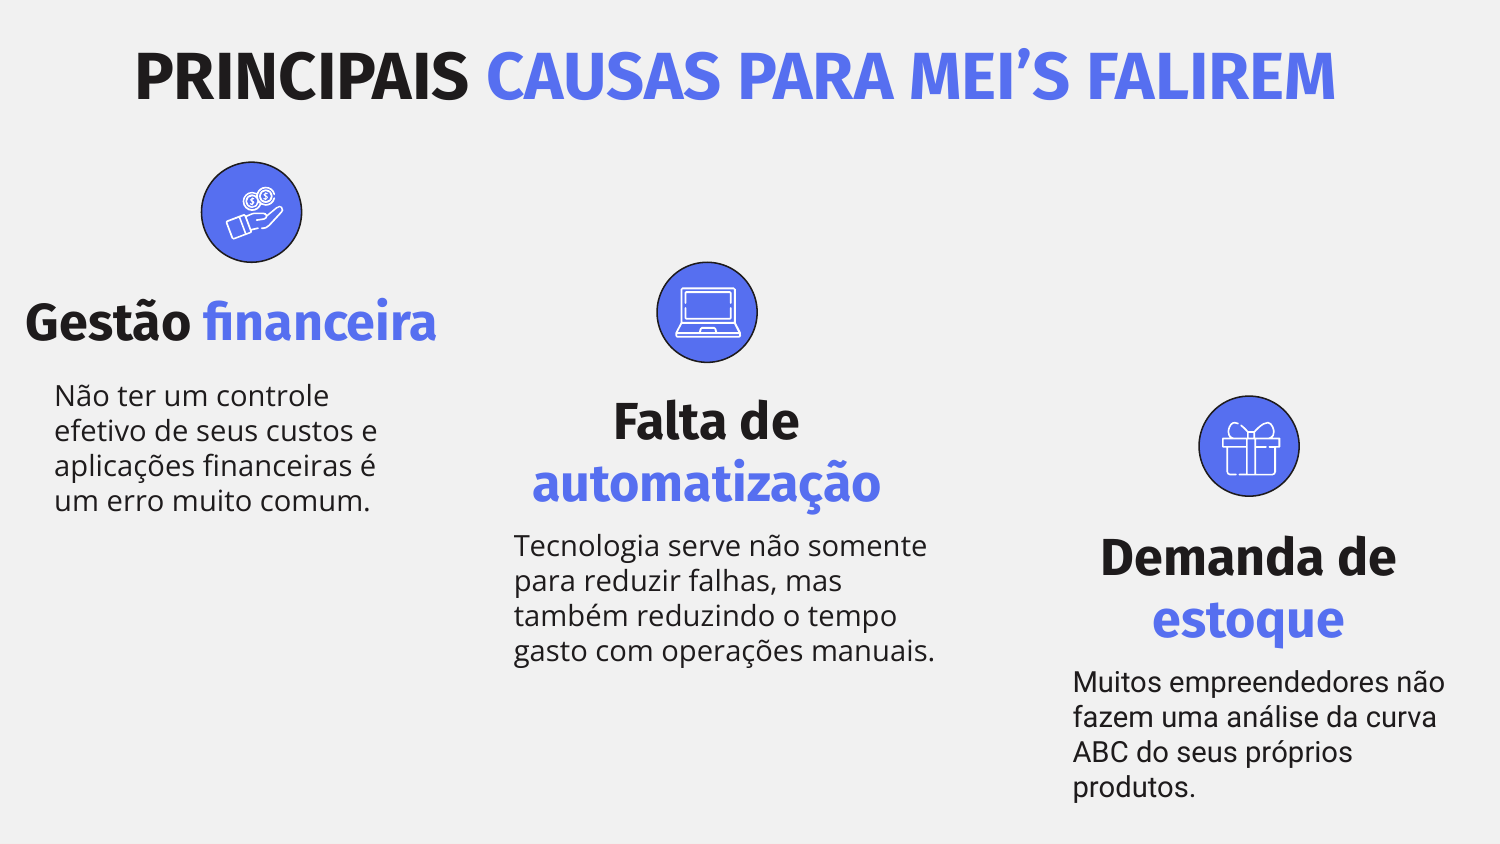

# PRINCIPAIS CAUSAS PARA MEI’S FALIREM

Gestão financeira

Não ter um controle efetivo de seus custos e aplicações financeiras é um erro muito comum.

Falta de automatização
Tecnologia serve não somente para reduzir falhas, mas também reduzindo o tempo gasto com operações manuais.
Demanda de estoque
Muitos empreendedores não fazem uma análise da curva ABC do seus próprios produtos.